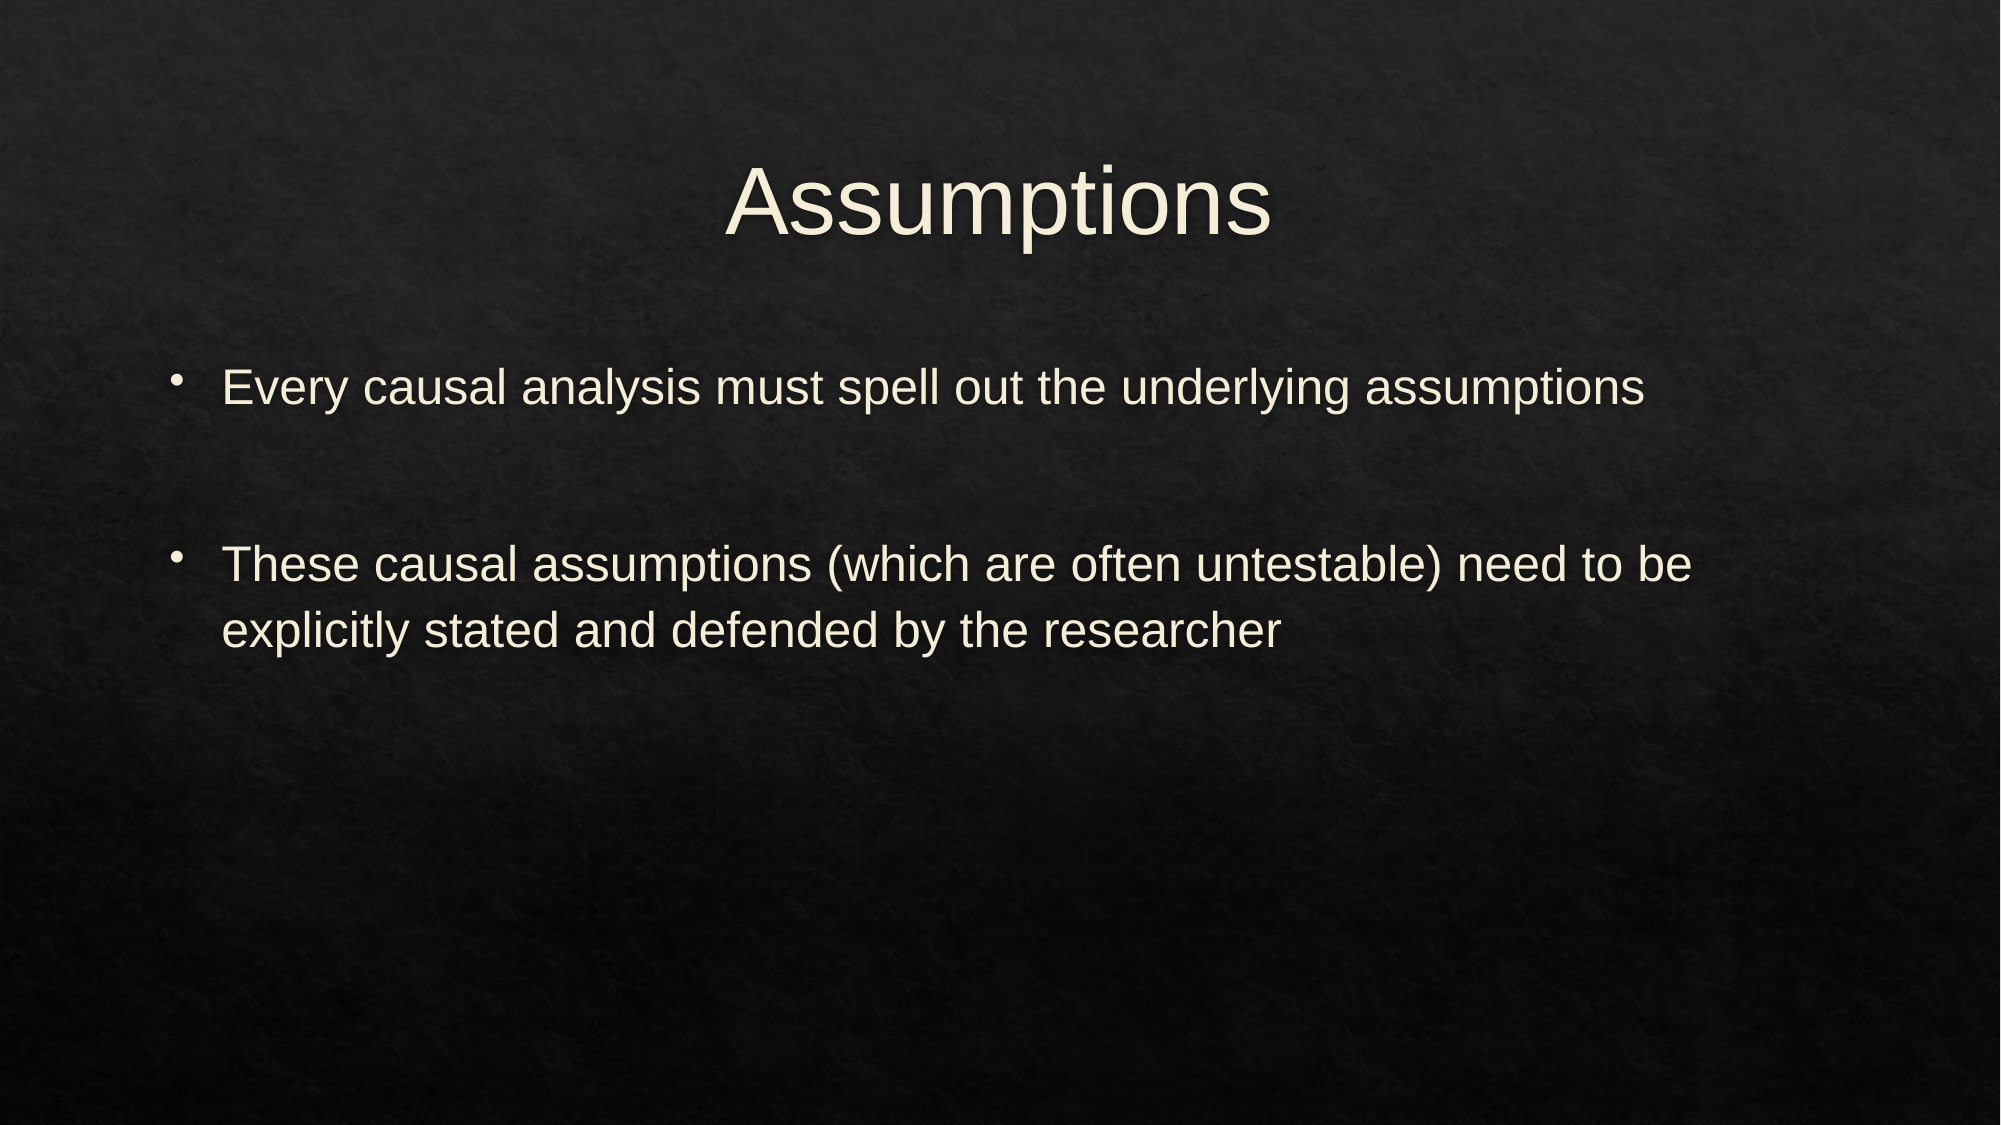

# Assumptions
Every causal analysis must spell out the underlying assumptions

These causal assumptions (which are often untestable) need to be explicitly stated and defended by the researcher